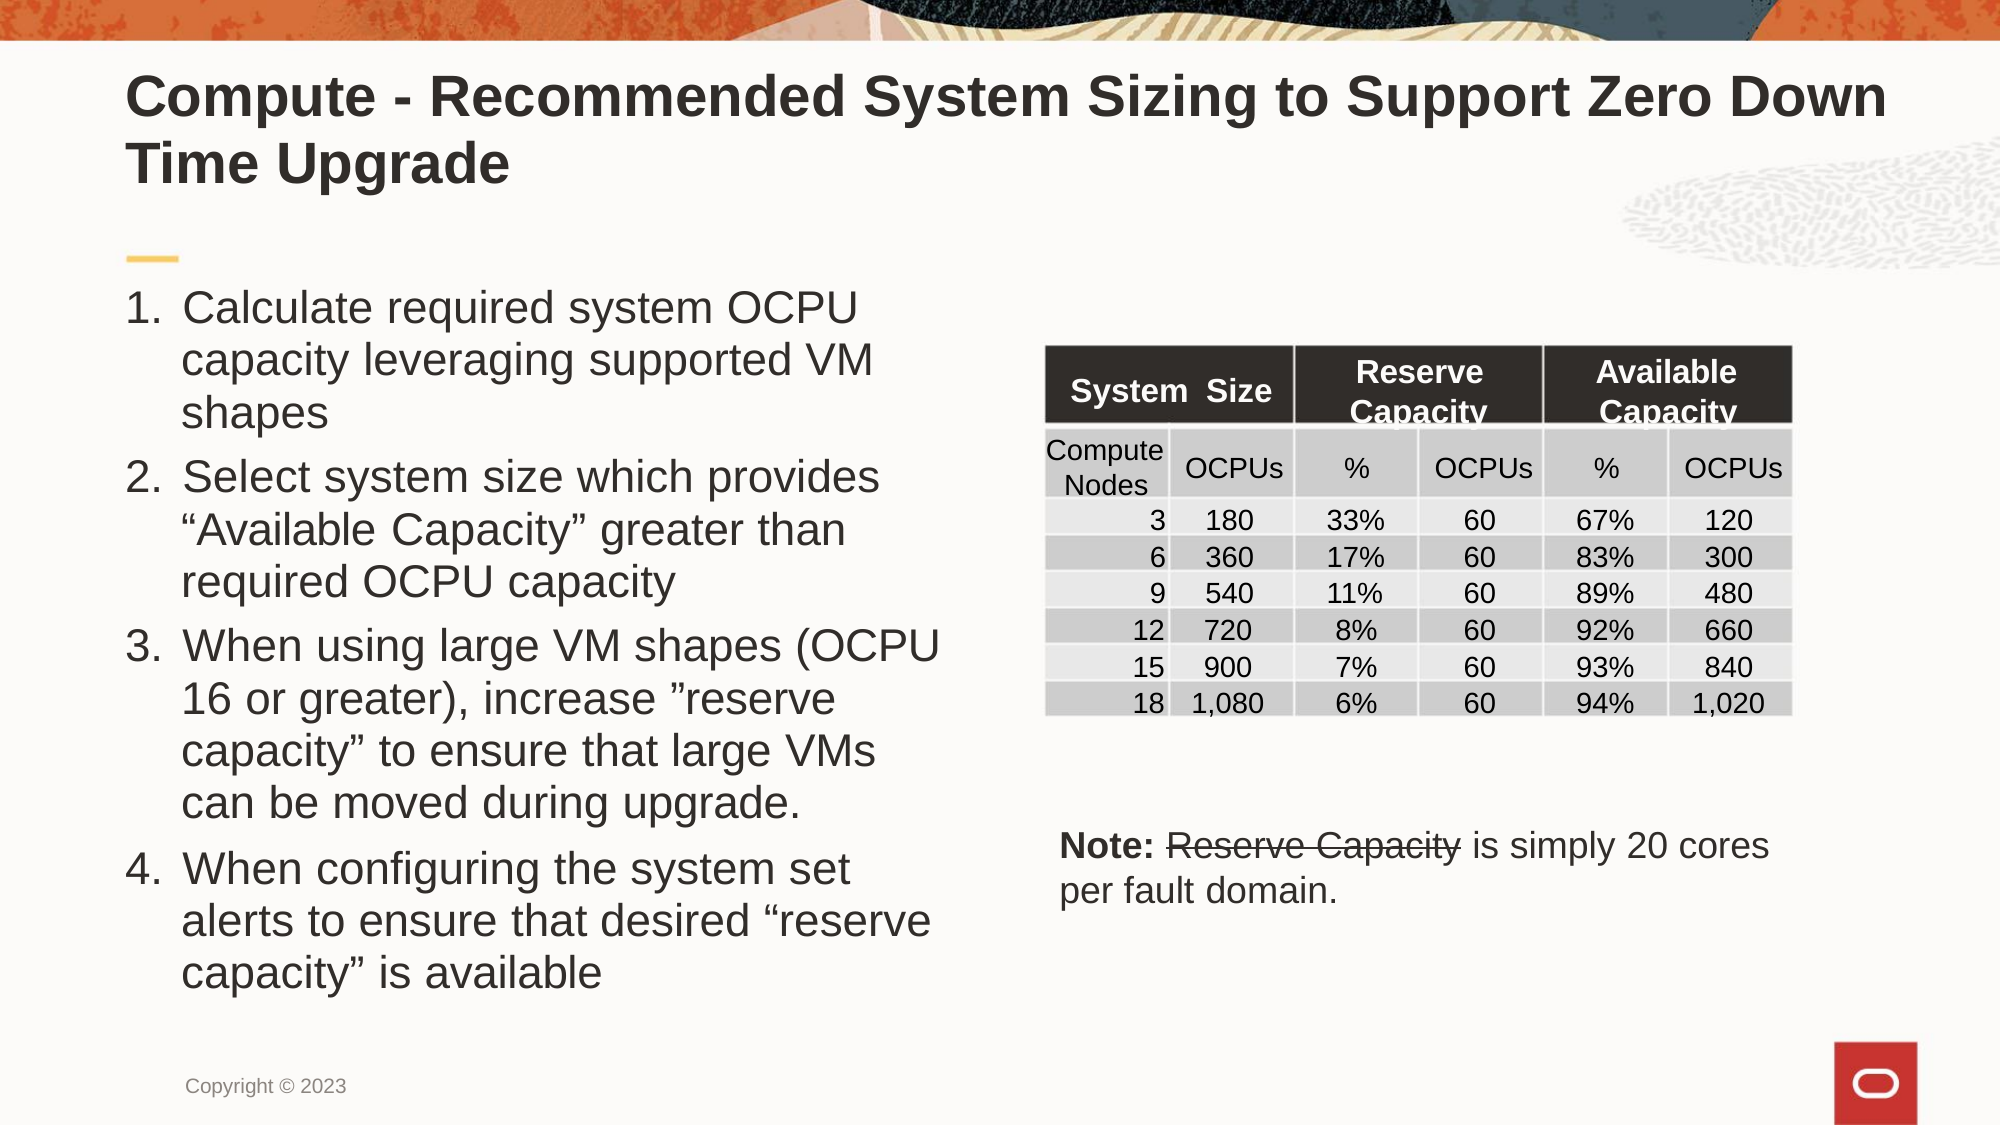

Compute - Recommended System Sizing to Support Zero Down
Time Upgrade
1. Calculate required system OCPU
capacity leveraging supported VM
Reserve
Capacity
Available
Capacity
System Size
shapes
Compute
Nodes
2. Select system size which provides
“Available Capacity” greater than
required OCPU capacity
3. When using large VM shapes (OCPU
16 or greater), increase ”reserve
capacity” to ensure that large VMs
can be moved during upgrade.
4. When configuring the system set
alerts to ensure that desired “reserve
capacity” is available
OCPUs
%
OCPUs
%
OCPUs
3
6
9
180
360
540
33%
17%
11%
8%
60
60
60
60
60
60
67%
83%
89%
92%
93%
94%
120
300
480
12 720
15 900
18 1,080
660
840
1,020
7%
6%
Note: Reserve Capacity is simply 20 cores
per fault domain.
Copyright © 2023